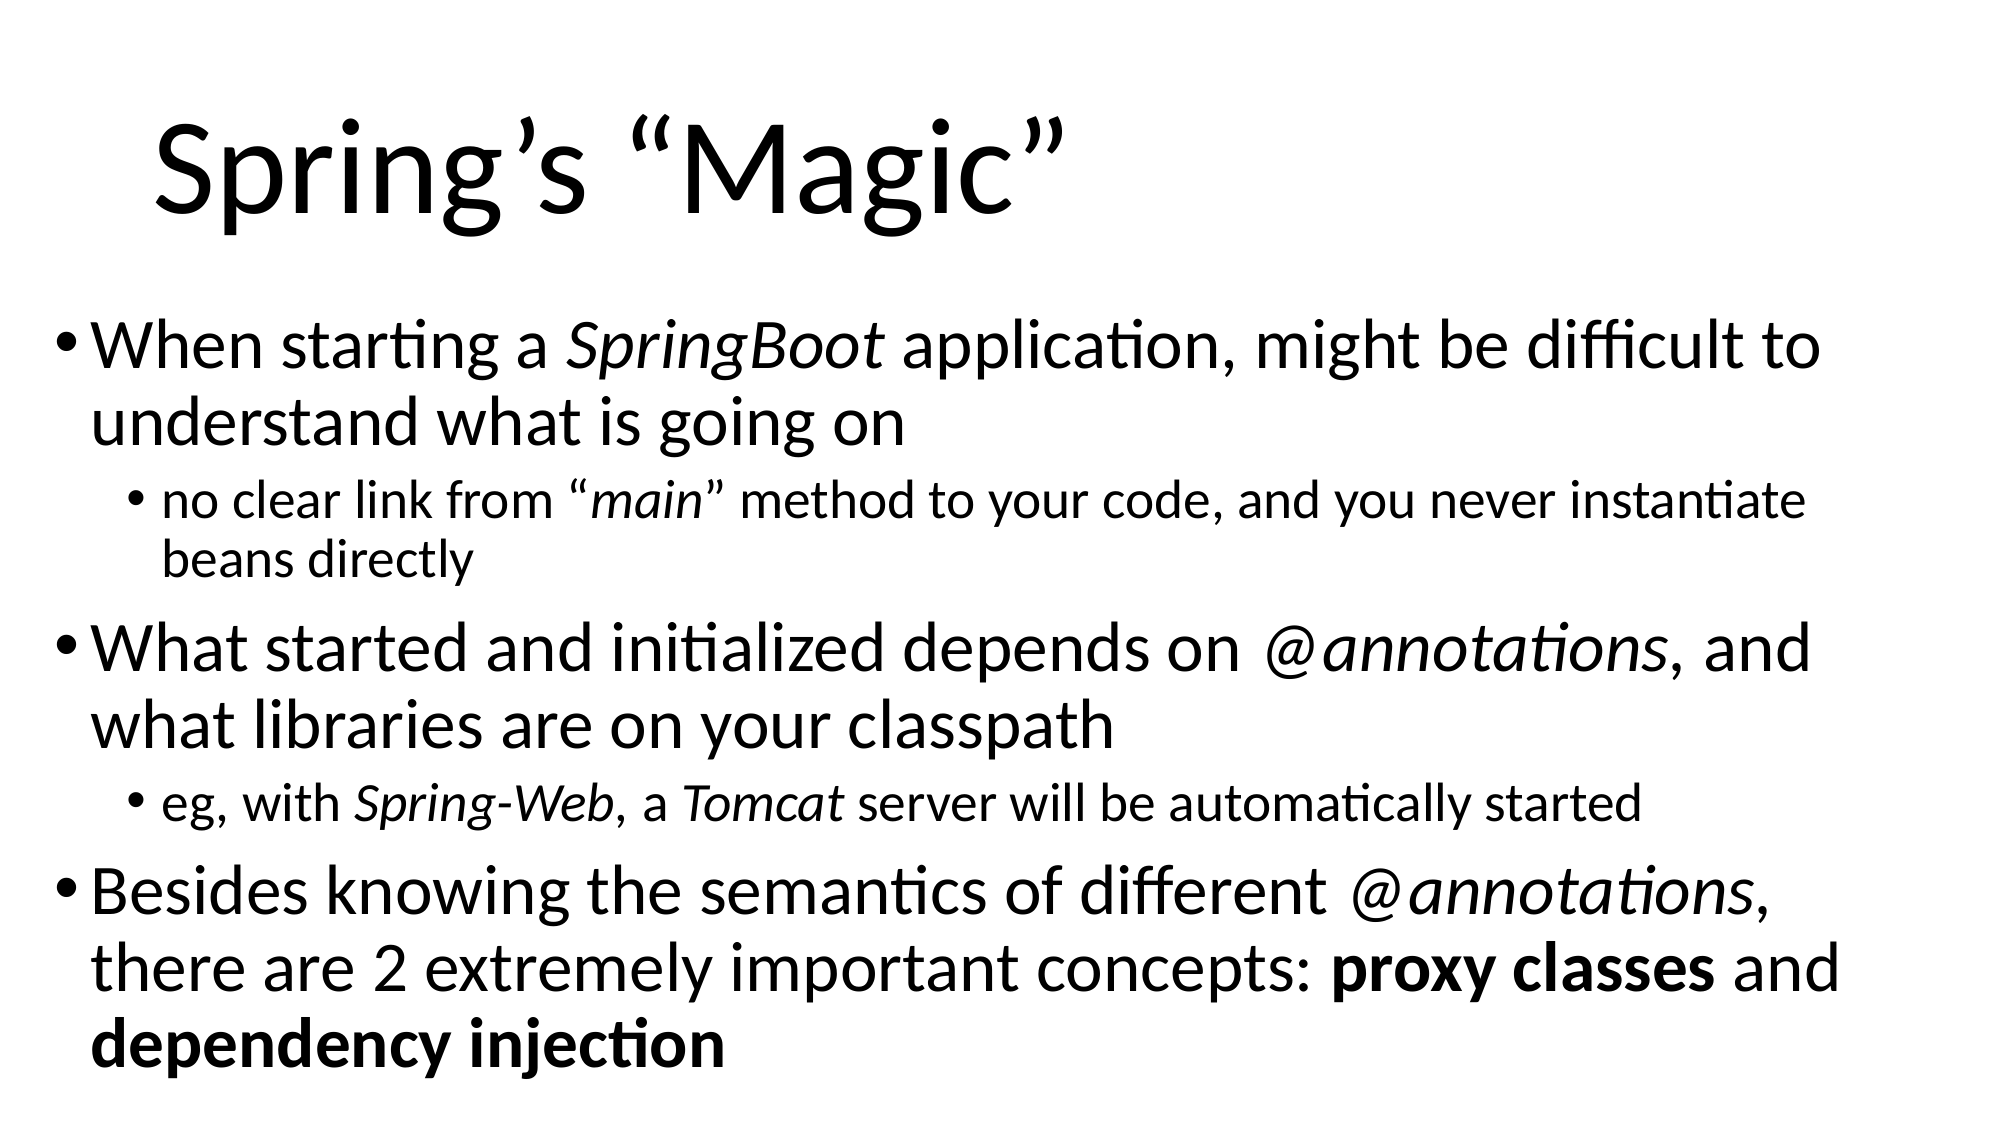

# Spring’s “Magic”
When starting a SpringBoot application, might be difficult to understand what is going on
no clear link from “main” method to your code, and you never instantiate beans directly
What started and initialized depends on @annotations, and what libraries are on your classpath
eg, with Spring-Web, a Tomcat server will be automatically started
Besides knowing the semantics of different @annotations, there are 2 extremely important concepts: proxy classes and dependency injection